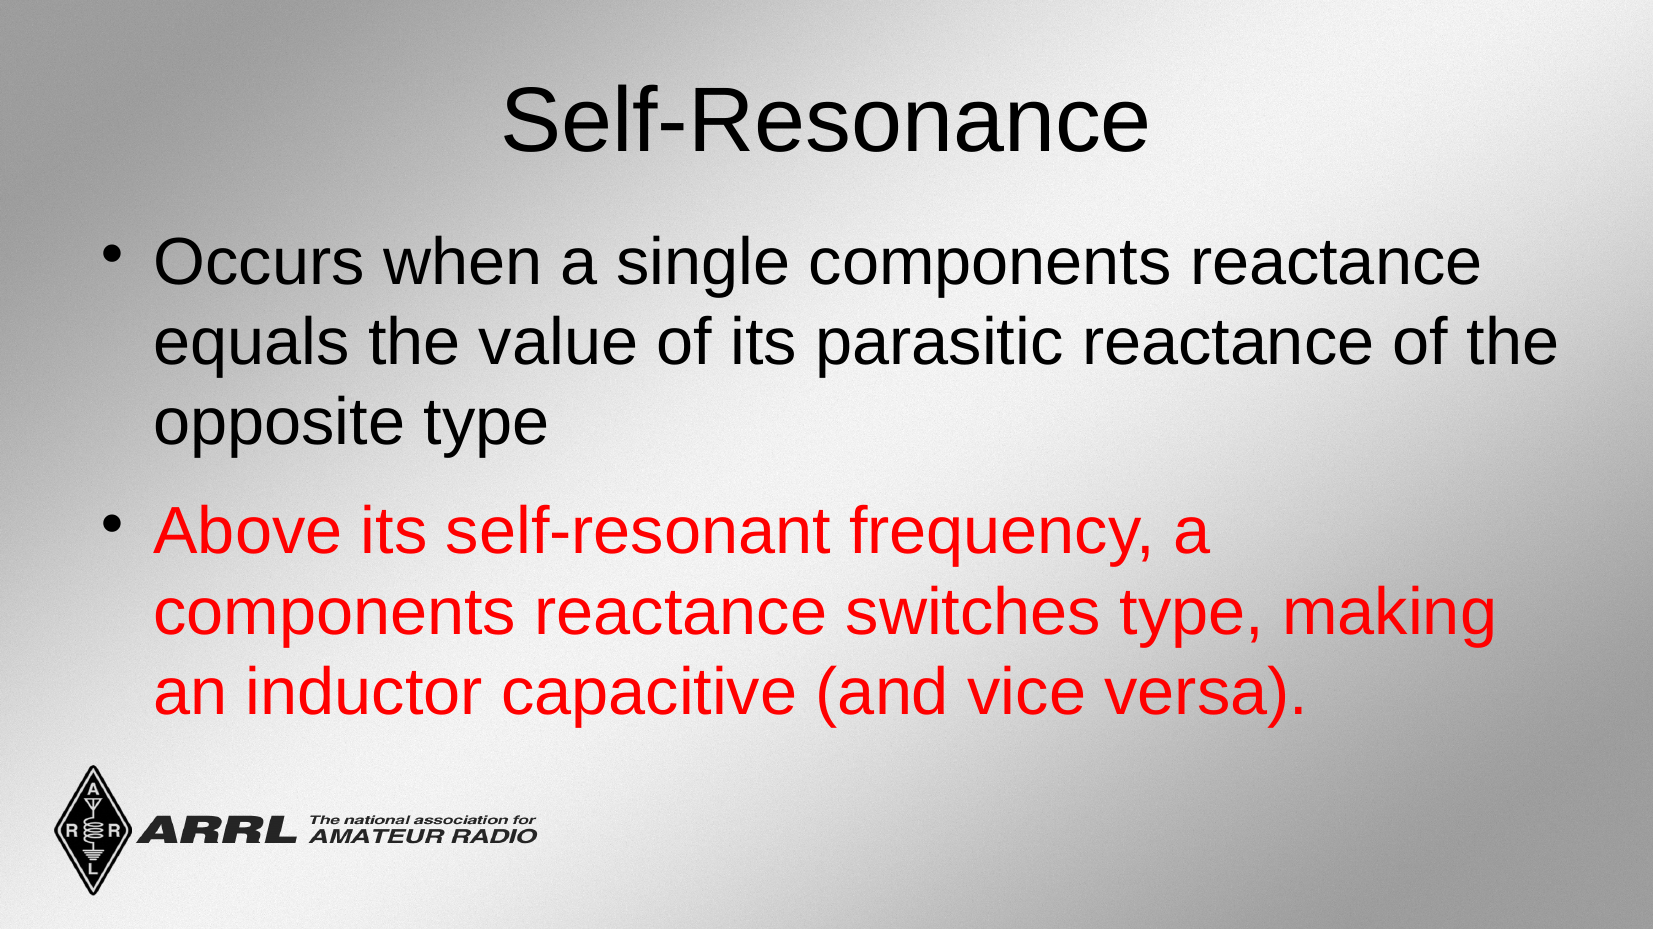

Self-Resonance

Occurs when a single components reactance equals the value of its parasitic reactance of the opposite type
Above its self-resonant frequency, a components reactance switches type, making an inductor capacitive (and vice versa).